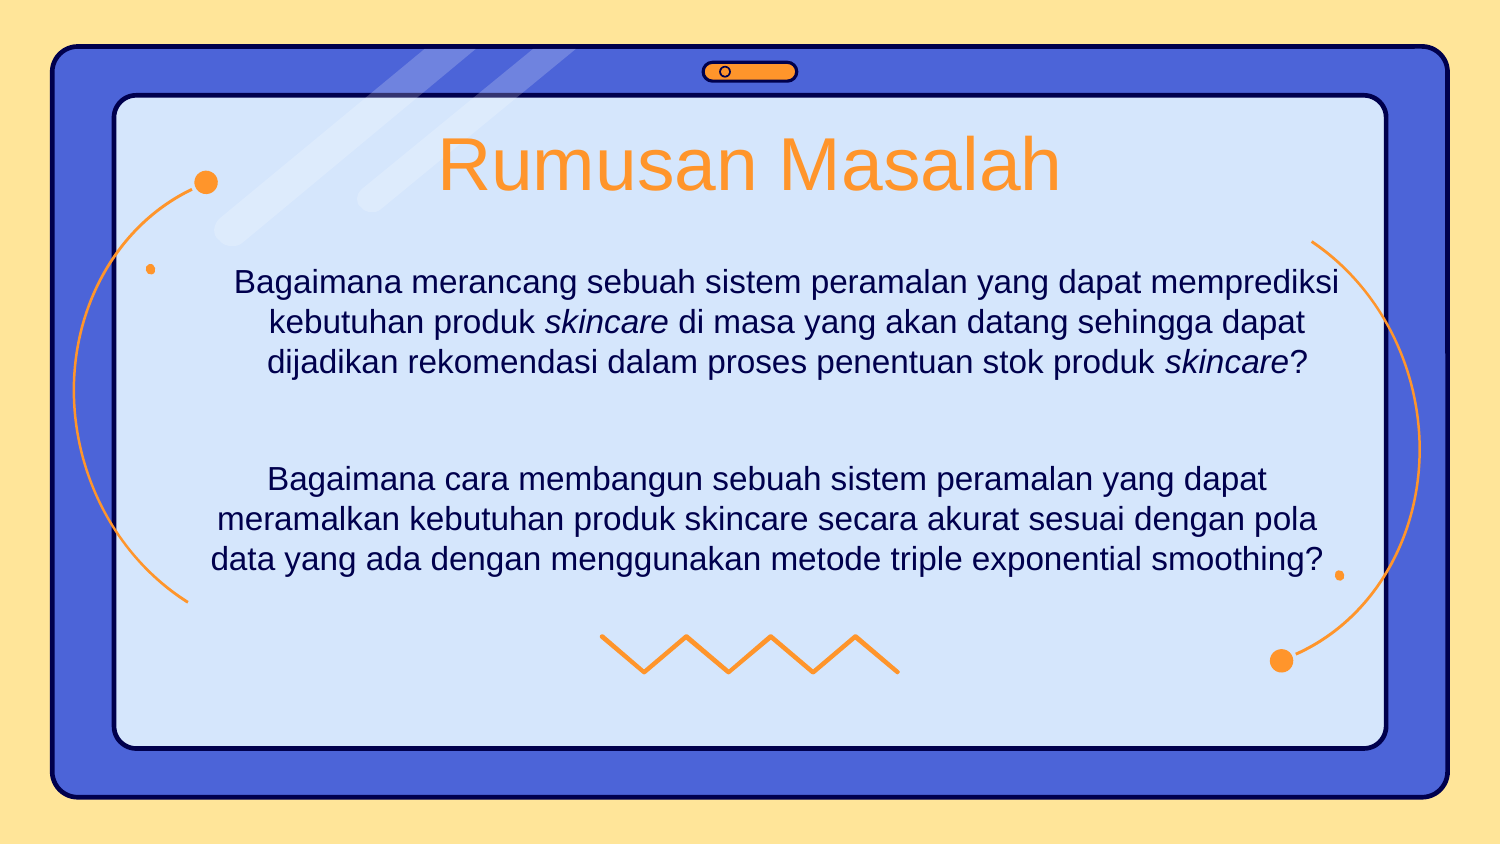

Rumusan Masalah

	Bagaimana merancang sebuah sistem peramalan yang dapat memprediksi kebutuhan produk skincare di masa yang akan datang sehingga dapat dijadikan rekomendasi dalam proses penentuan stok produk skincare?
	Bagaimana cara membangun sebuah sistem peramalan yang dapat meramalkan kebutuhan produk skincare secara akurat sesuai dengan pola data yang ada dengan menggunakan metode triple exponential smoothing?